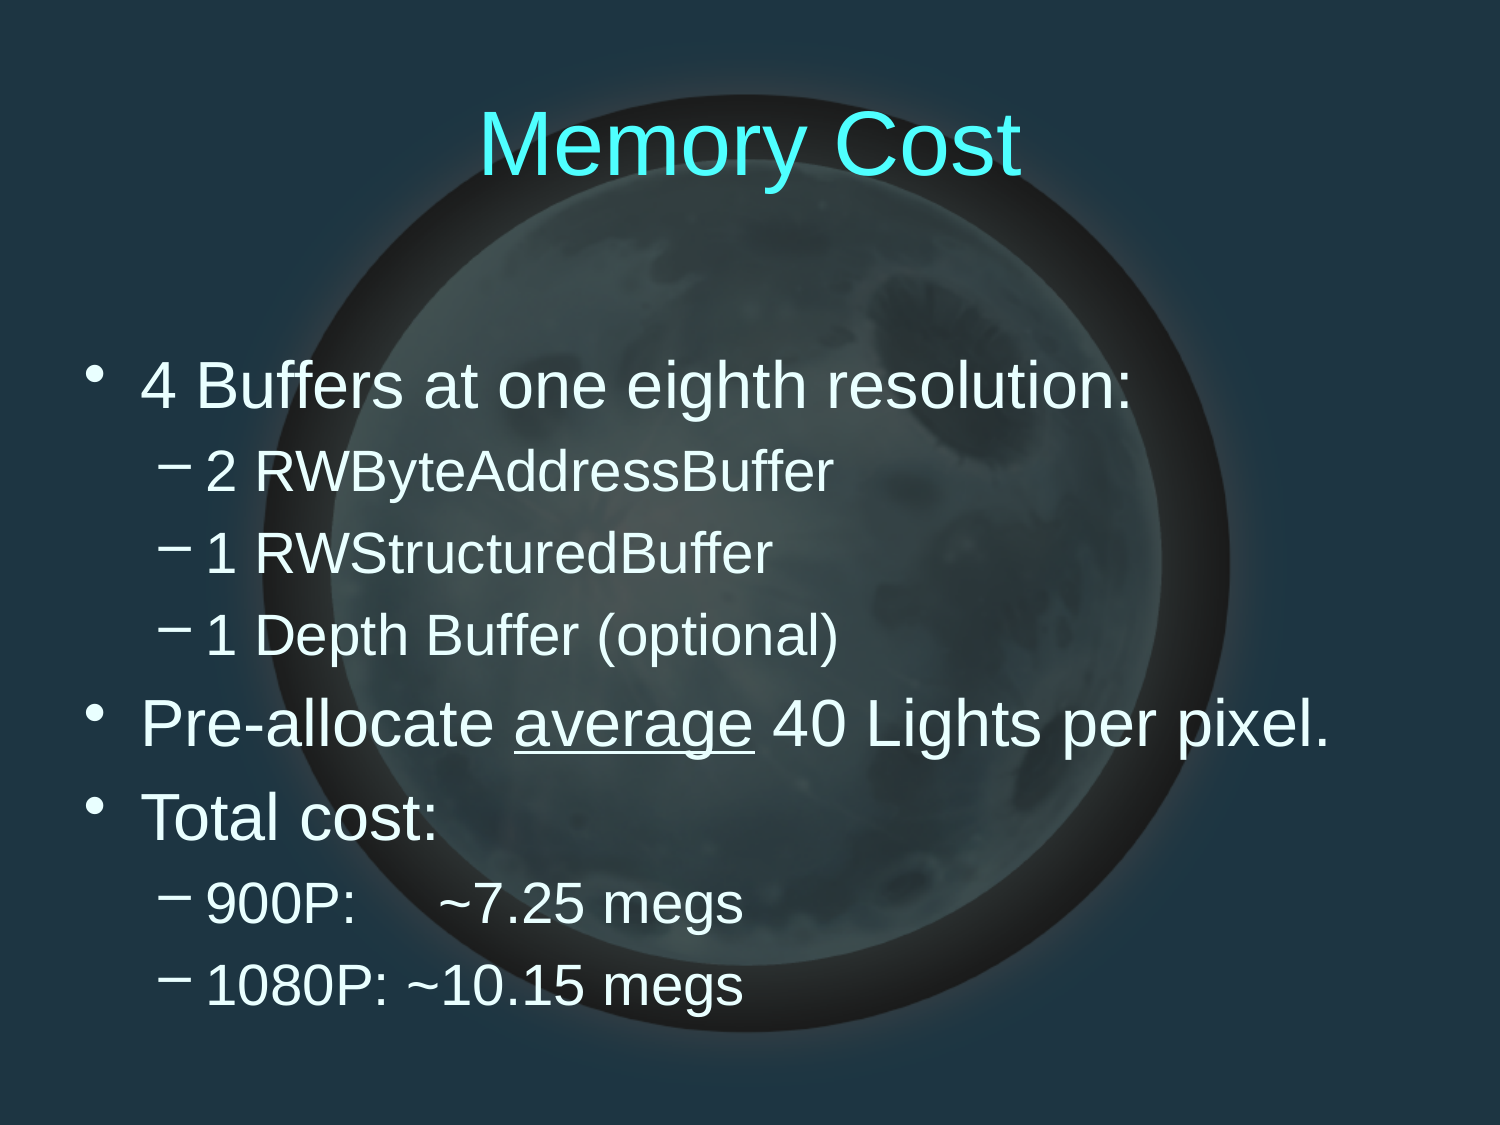

# Memory Cost

4 Buffers at one eighth resolution:
2 RWByteAddressBuffer
1 RWStructuredBuffer
1 Depth Buffer (optional)
Pre-allocate average 40 Lights per pixel.
Total cost:
900P:     ~7.25 megs
1080P: ~10.15 megs